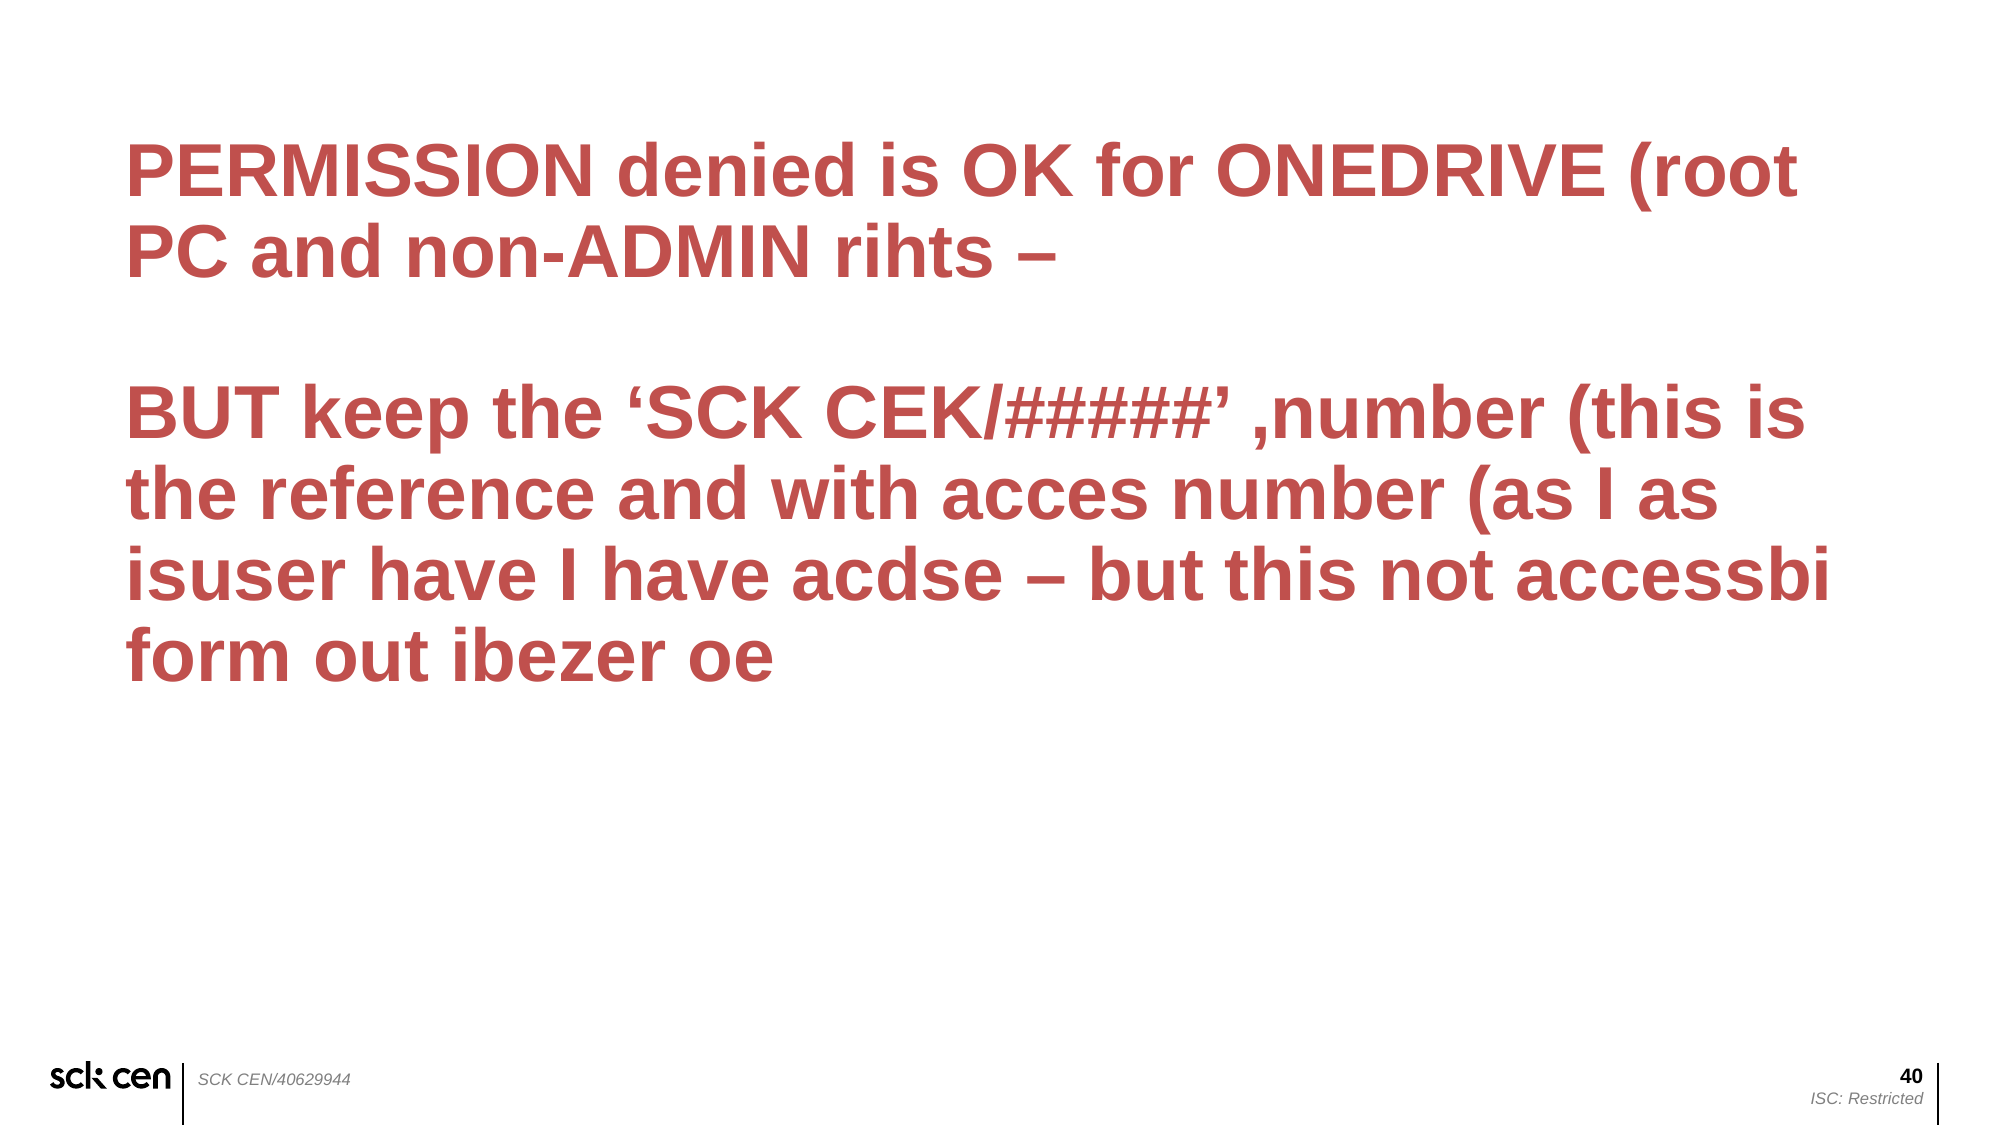

# PERMISSION denied is OK for ONEDRIVE (root PC and non-ADMIN rihts – BUT keep the ‘SCK CEK/#####’ ,number (this is the reference and with acces number (as I as isuser have I have acdse – but this not accessbi form out ibezer oe

40